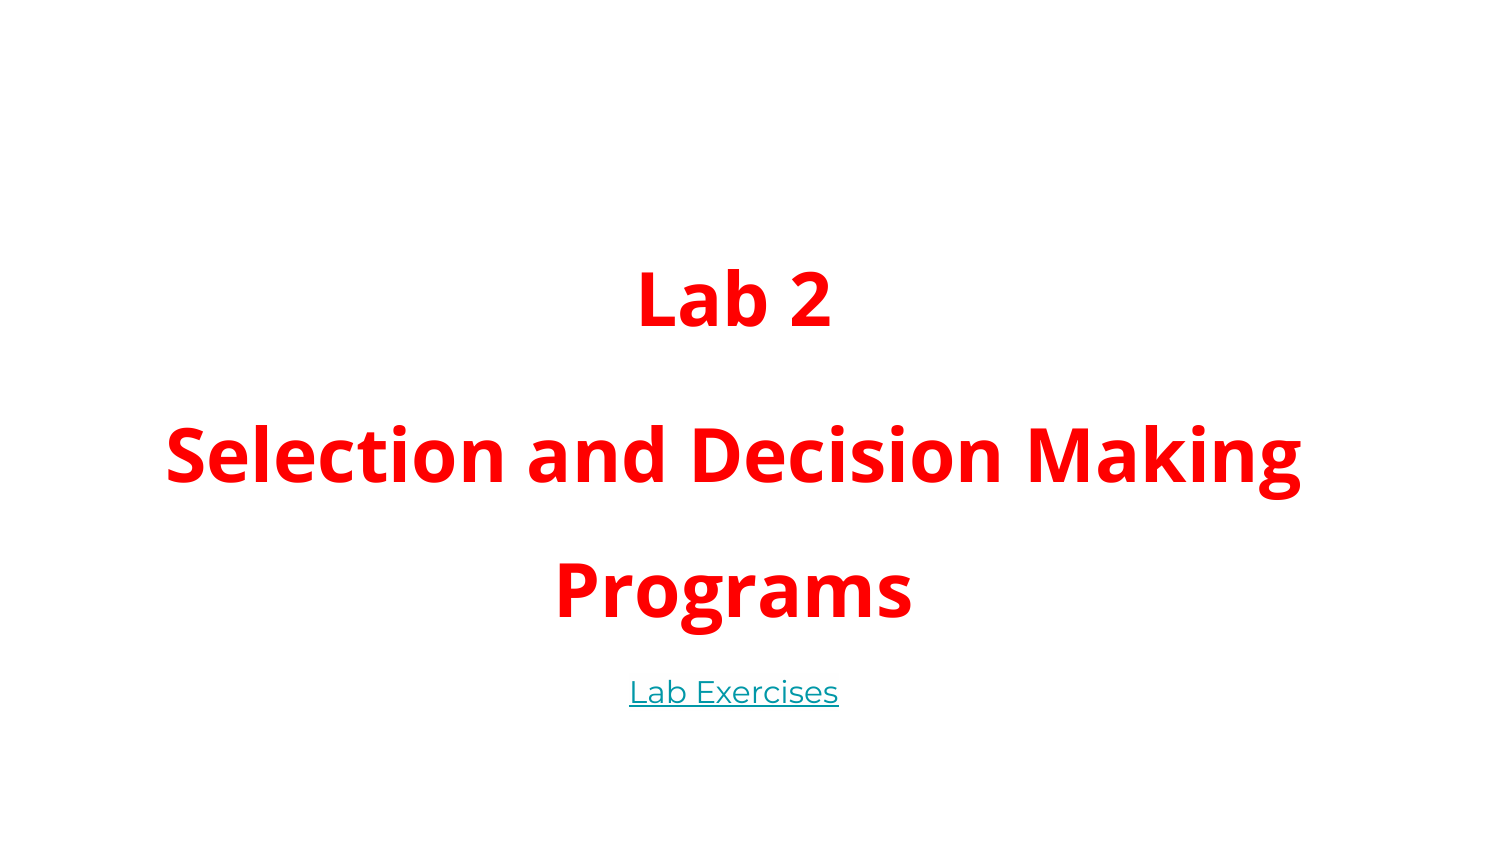

# Lab 2
Selection and Decision Making Programs
Lab Exercises